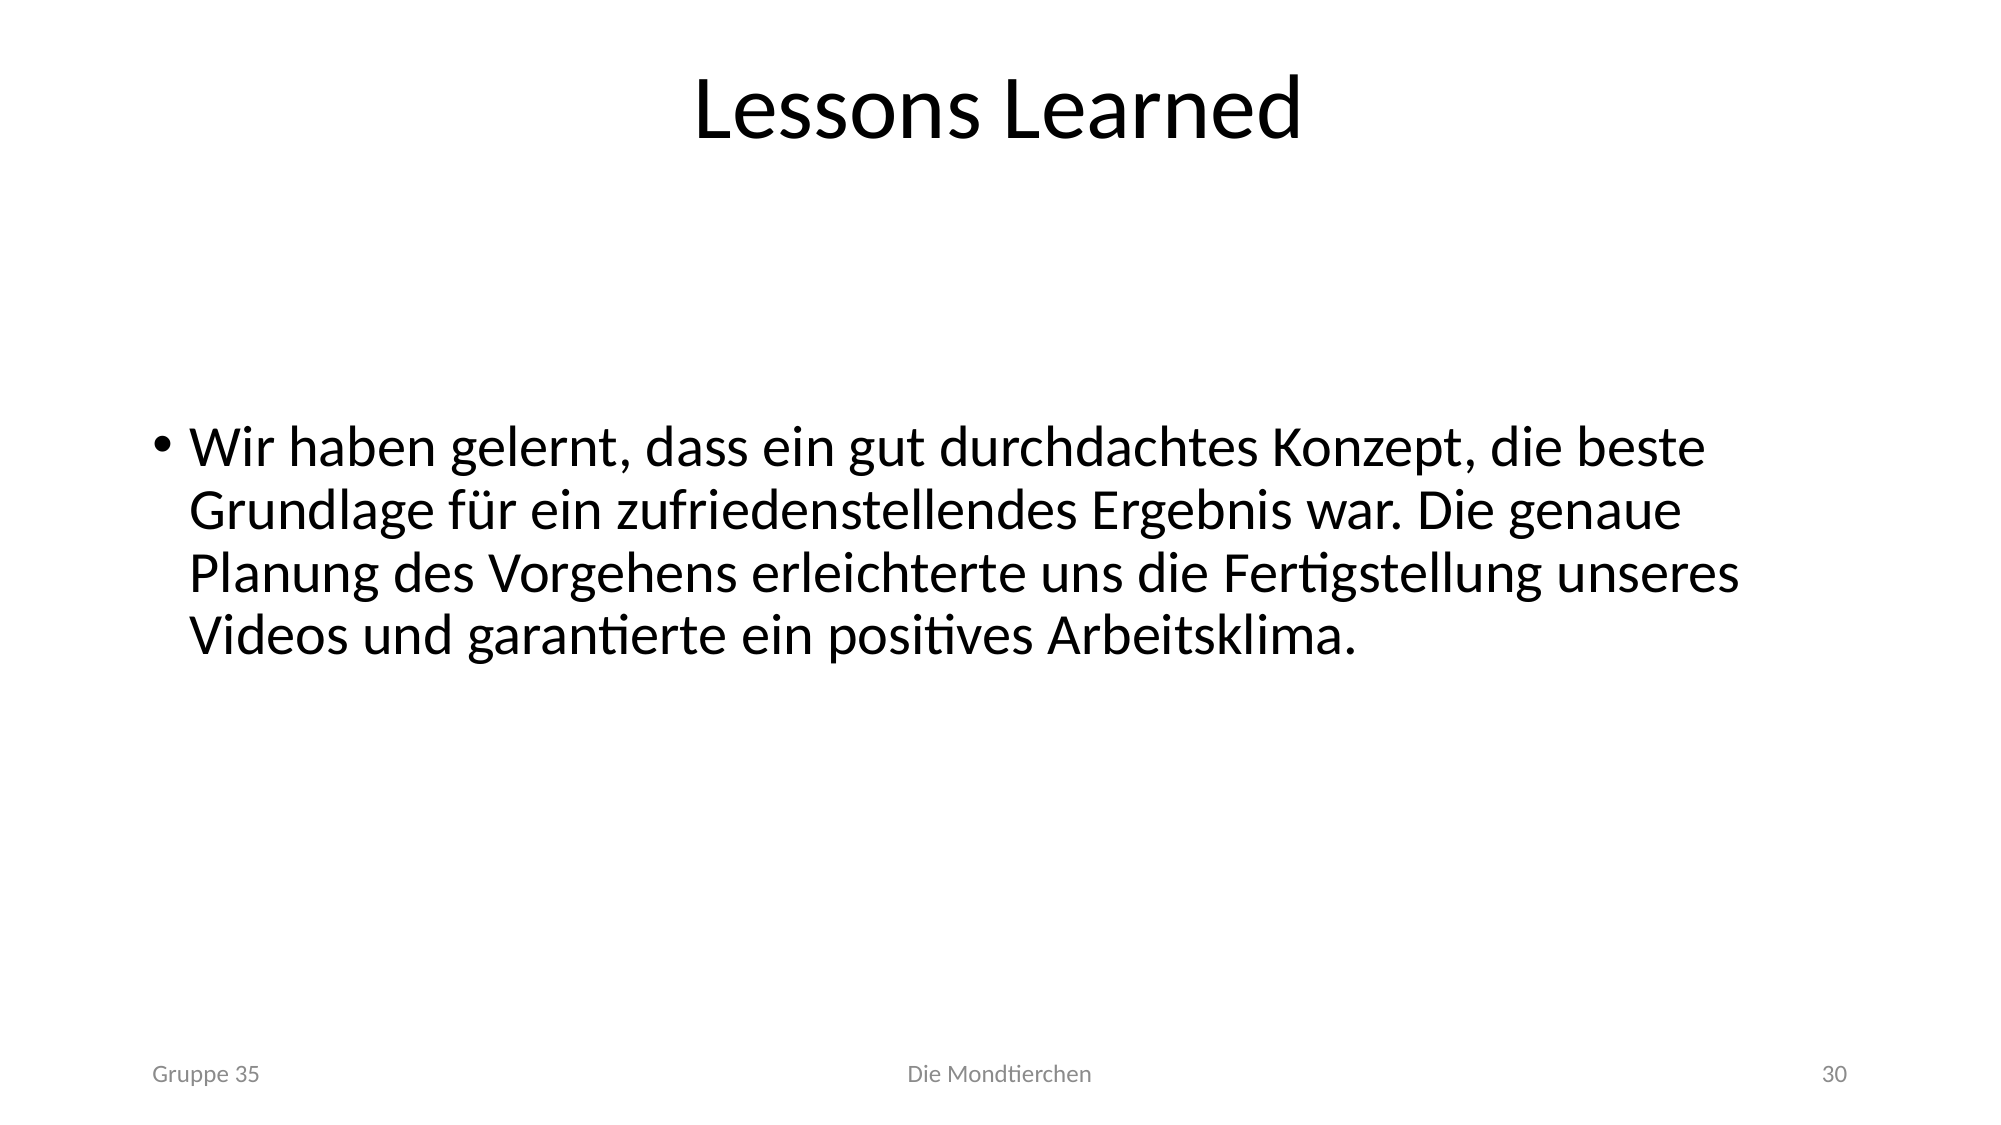

# Lessons Learned
Wir haben gelernt, dass ein gut durchdachtes Konzept, die beste Grundlage für ein zufriedenstellendes Ergebnis war. Die genaue Planung des Vorgehens erleichterte uns die Fertigstellung unseres Videos und garantierte ein positives Arbeitsklima.
Gruppe 35
Die Mondtierchen
30